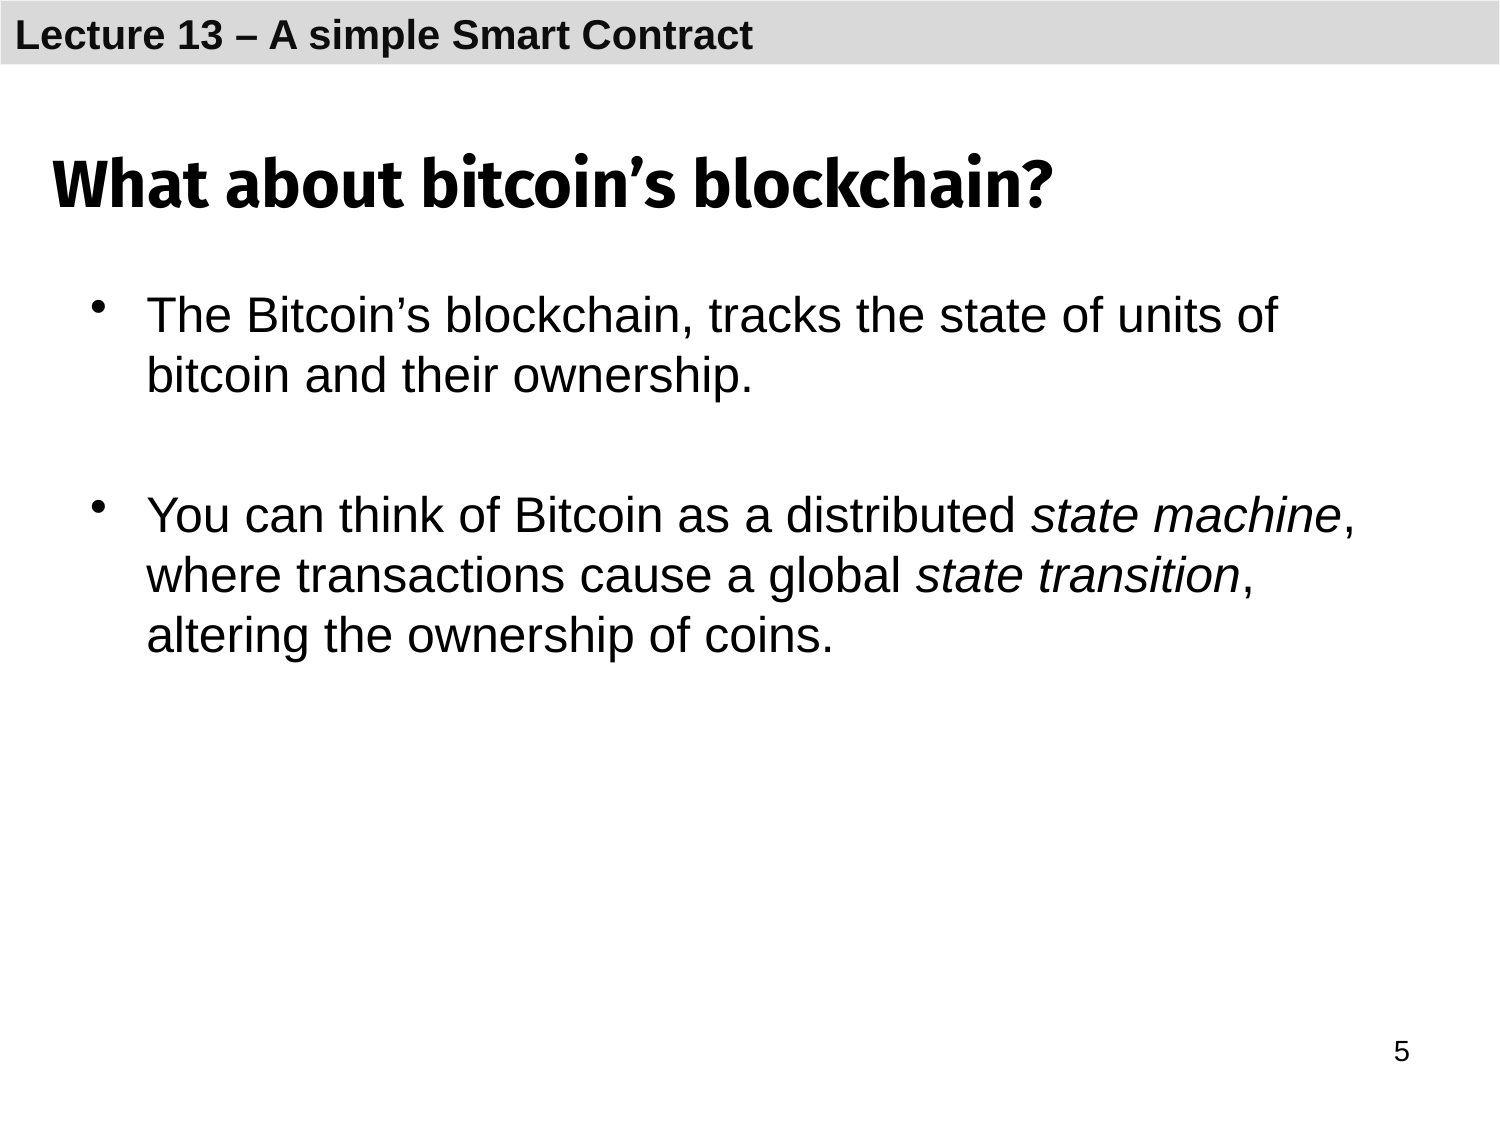

# What about bitcoin’s blockchain?
The Bitcoin’s blockchain, tracks the state of units of bitcoin and their ownership.

You can think of Bitcoin as a distributed state machine, where transactions cause a global state transition, altering the ownership of coins.

5